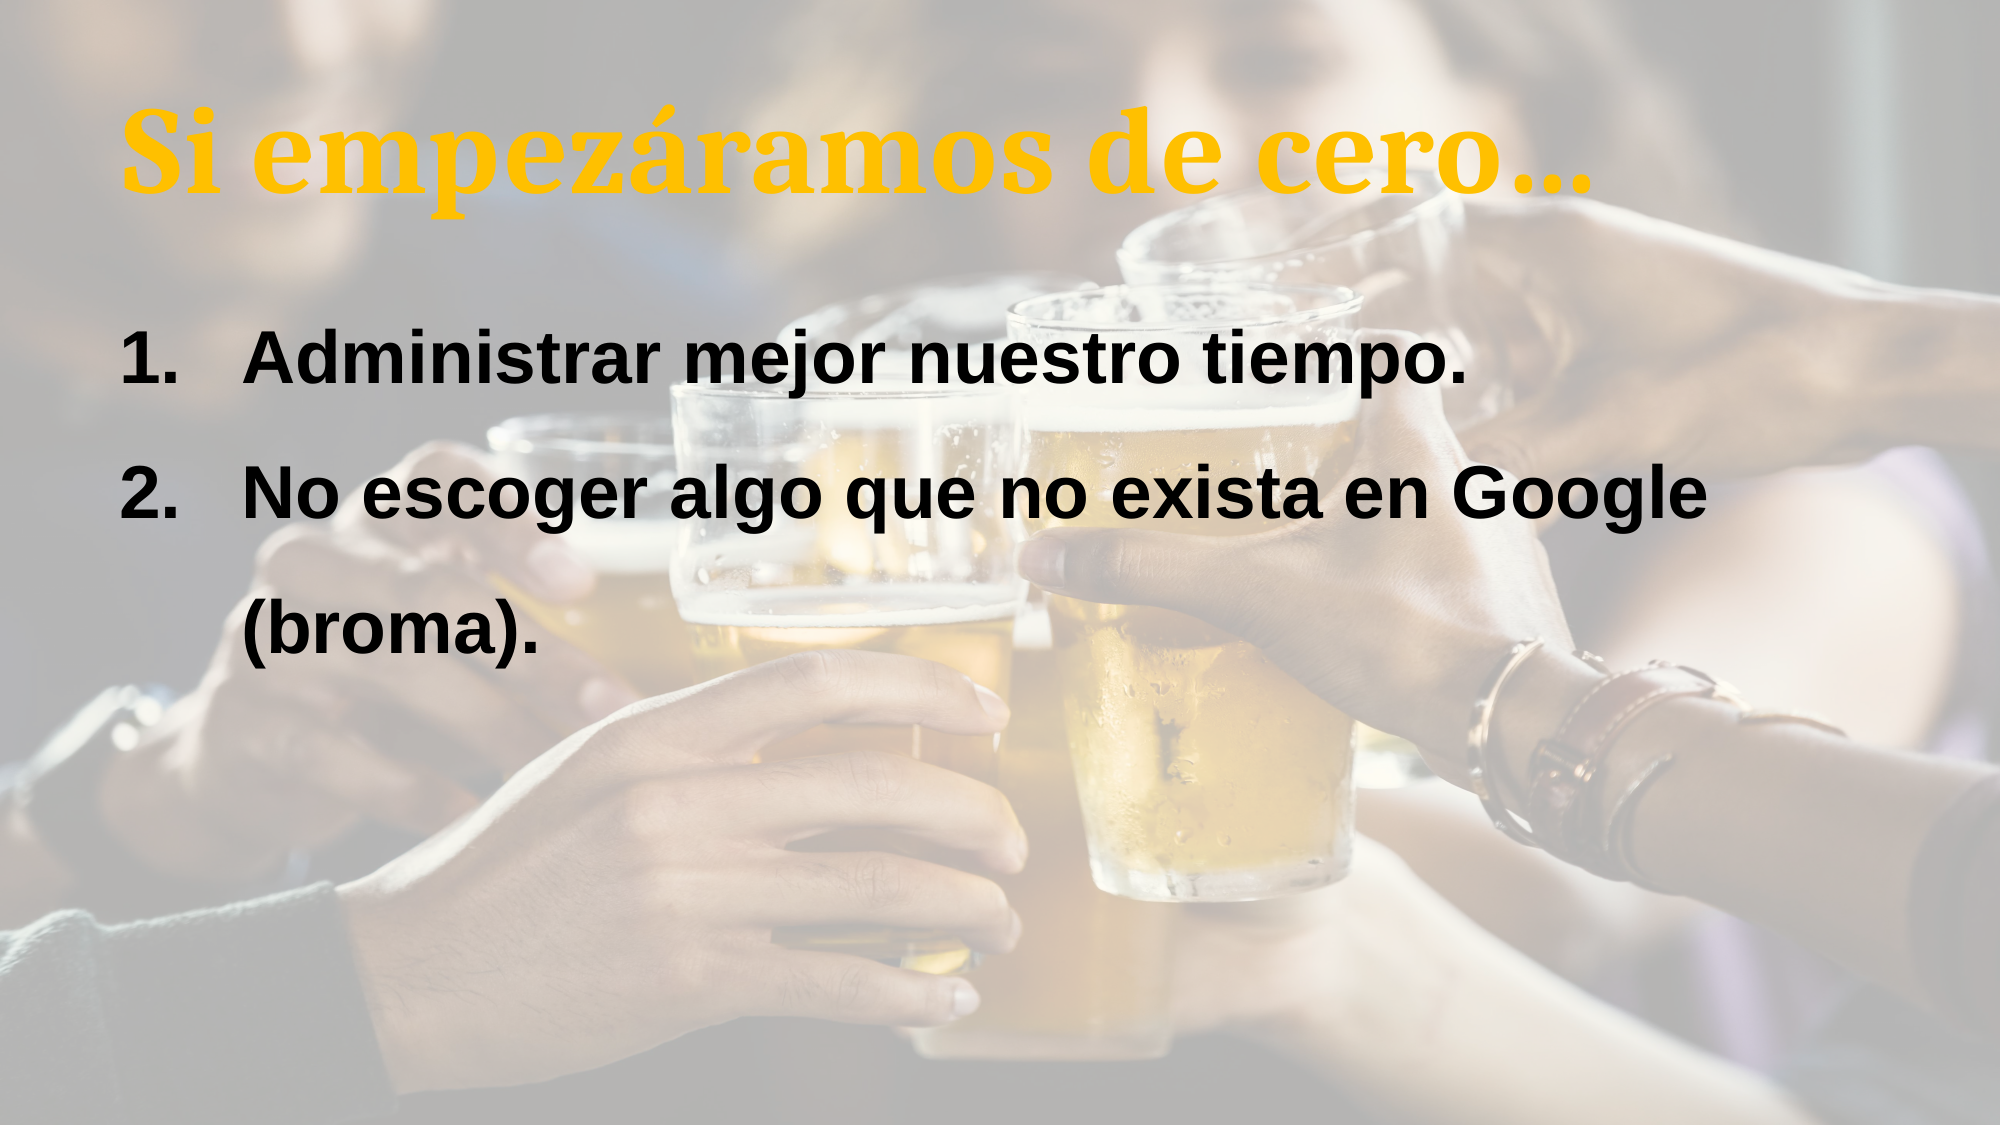

# Si empezáramos de cero…
Administrar mejor nuestro tiempo.
No escoger algo que no exista en Google (broma).